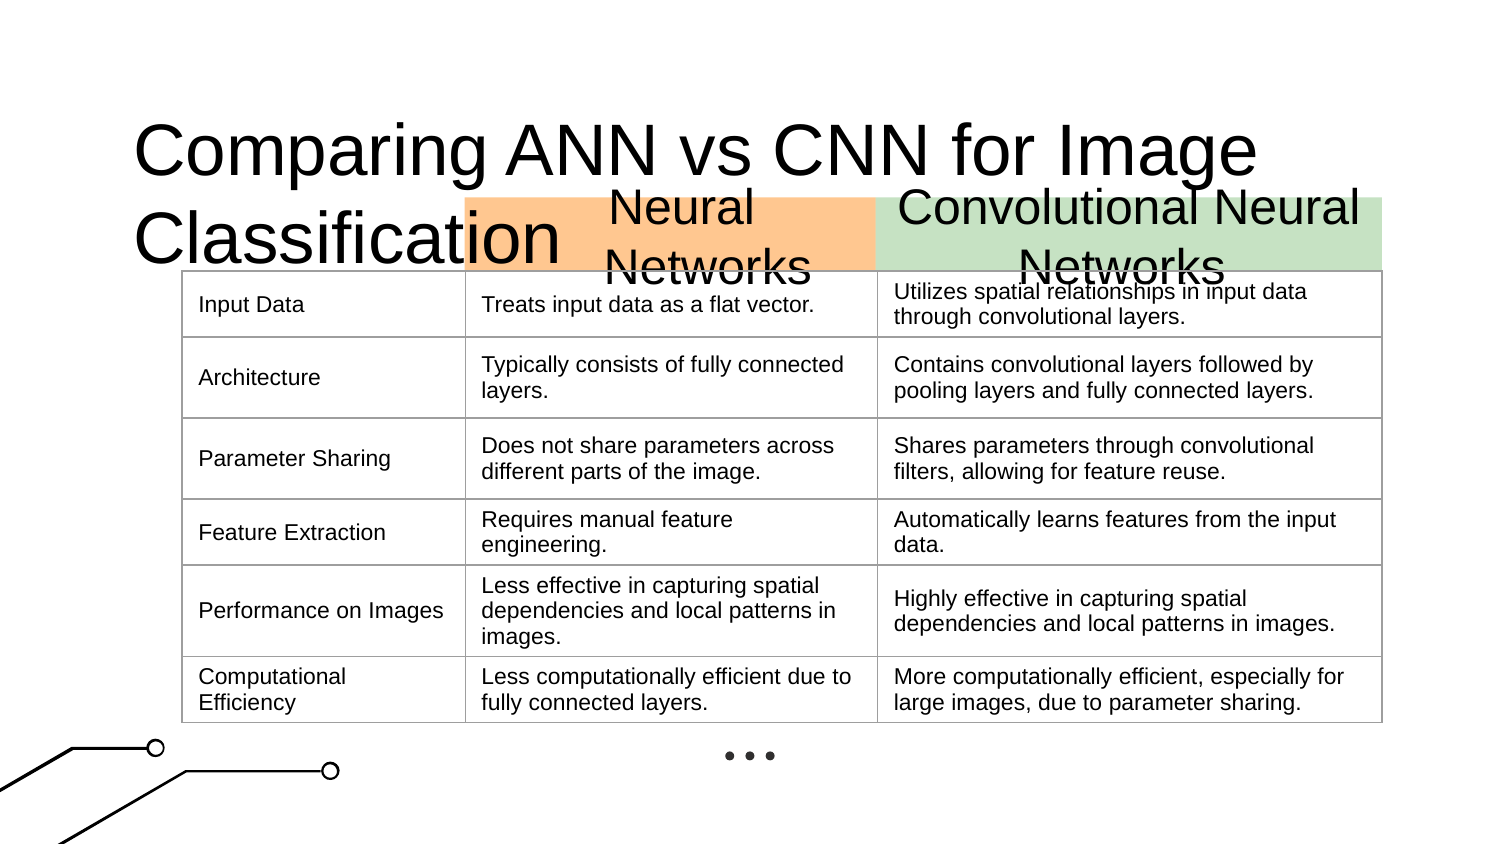

# Comparing ANN vs CNN for Image Classification
Neural Networks
Convolutional Neural Networks
| Input Data | Treats input data as a flat vector. | Utilizes spatial relationships in input data through convolutional layers. |
| --- | --- | --- |
| Architecture | Typically consists of fully connected layers. | Contains convolutional layers followed by pooling layers and fully connected layers. |
| Parameter Sharing | Does not share parameters across different parts of the image. | Shares parameters through convolutional filters, allowing for feature reuse. |
| Feature Extraction | Requires manual feature engineering. | Automatically learns features from the input data. |
| Performance on Images | Less effective in capturing spatial dependencies and local patterns in images. | Highly effective in capturing spatial dependencies and local patterns in images. |
| Computational Efficiency | Less computationally efficient due to fully connected layers. | More computationally efficient, especially for large images, due to parameter sharing. |